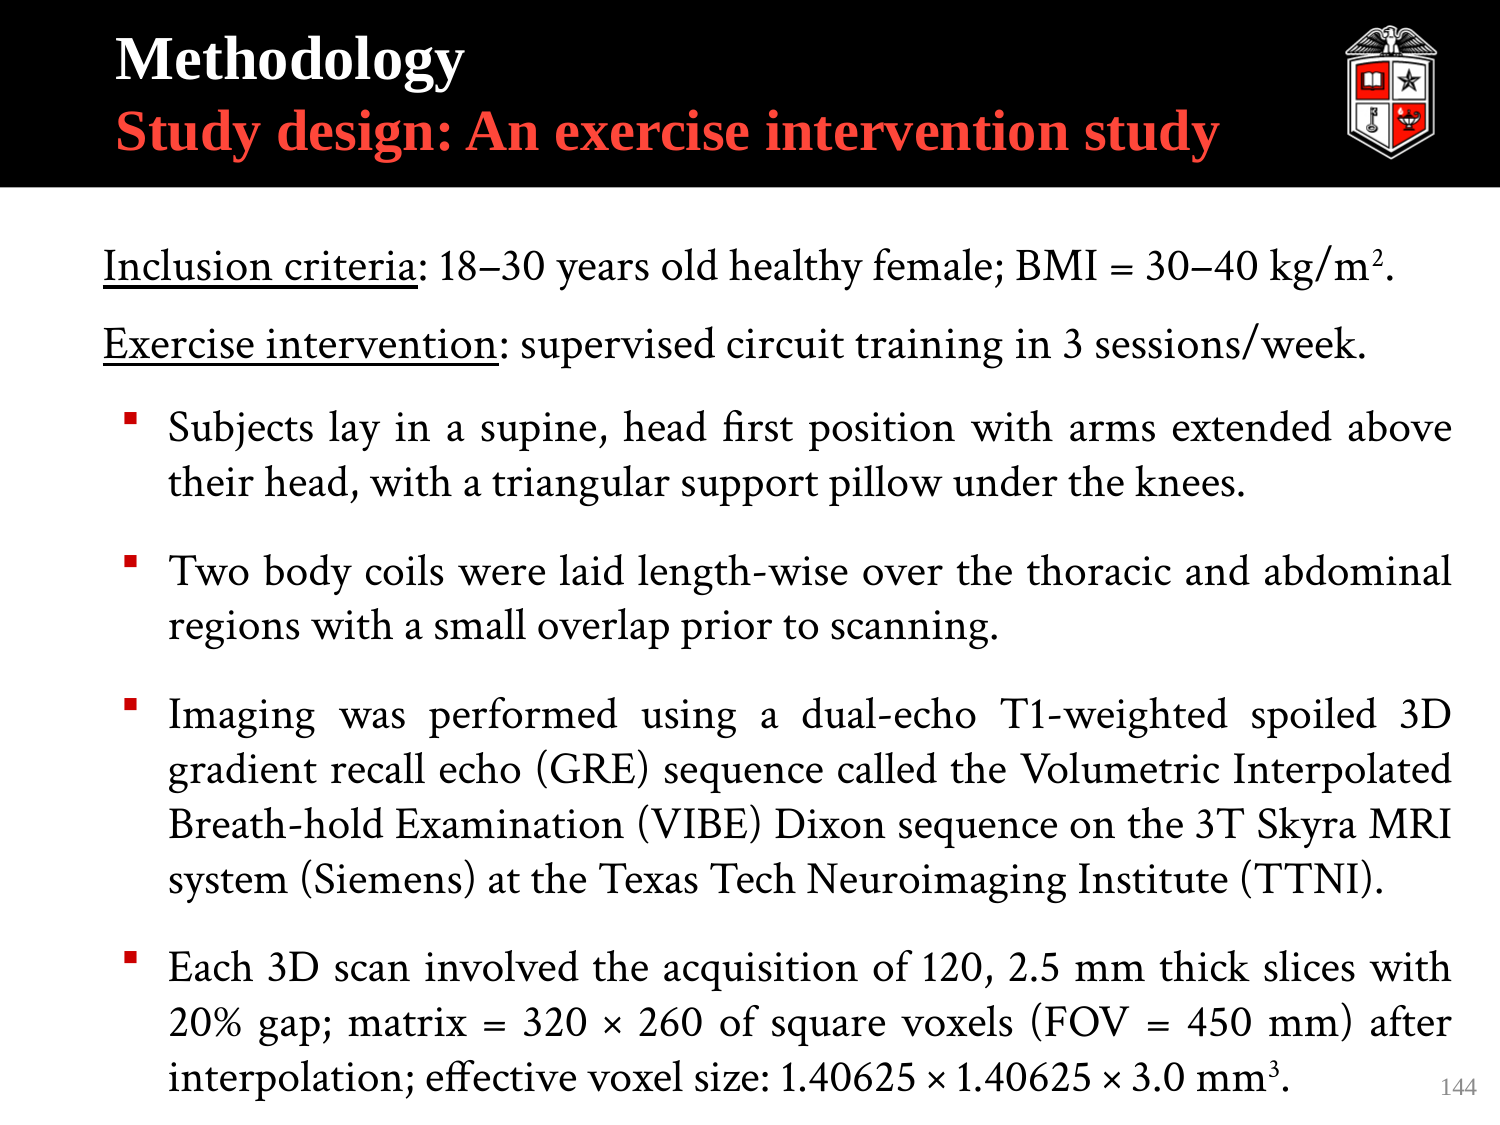

# Methodology Study design: An exercise intervention study

Inclusion criteria: 18–30 years old healthy female; BMI = 30–40 kg/m2.
Exercise intervention: supervised circuit training in 3 sessions/week.
Subjects lay in a supine, head first position with arms extended above their head, with a triangular support pillow under the knees.
Two body coils were laid length-wise over the thoracic and abdominal regions with a small overlap prior to scanning.
Imaging was performed using a dual-echo T1-weighted spoiled 3D gradient recall echo (GRE) sequence called the Volumetric Interpolated Breath-hold Examination (VIBE) Dixon sequence on the 3T Skyra MRI system (Siemens) at the Texas Tech Neuroimaging Institute (TTNI).
Each 3D scan involved the acquisition of 120, 2.5 mm thick slices with 20% gap; matrix = 320 × 260 of square voxels (FOV = 450 mm) after interpolation; effective voxel size: 1.40625 × 1.40625 × 3.0 mm3.

144